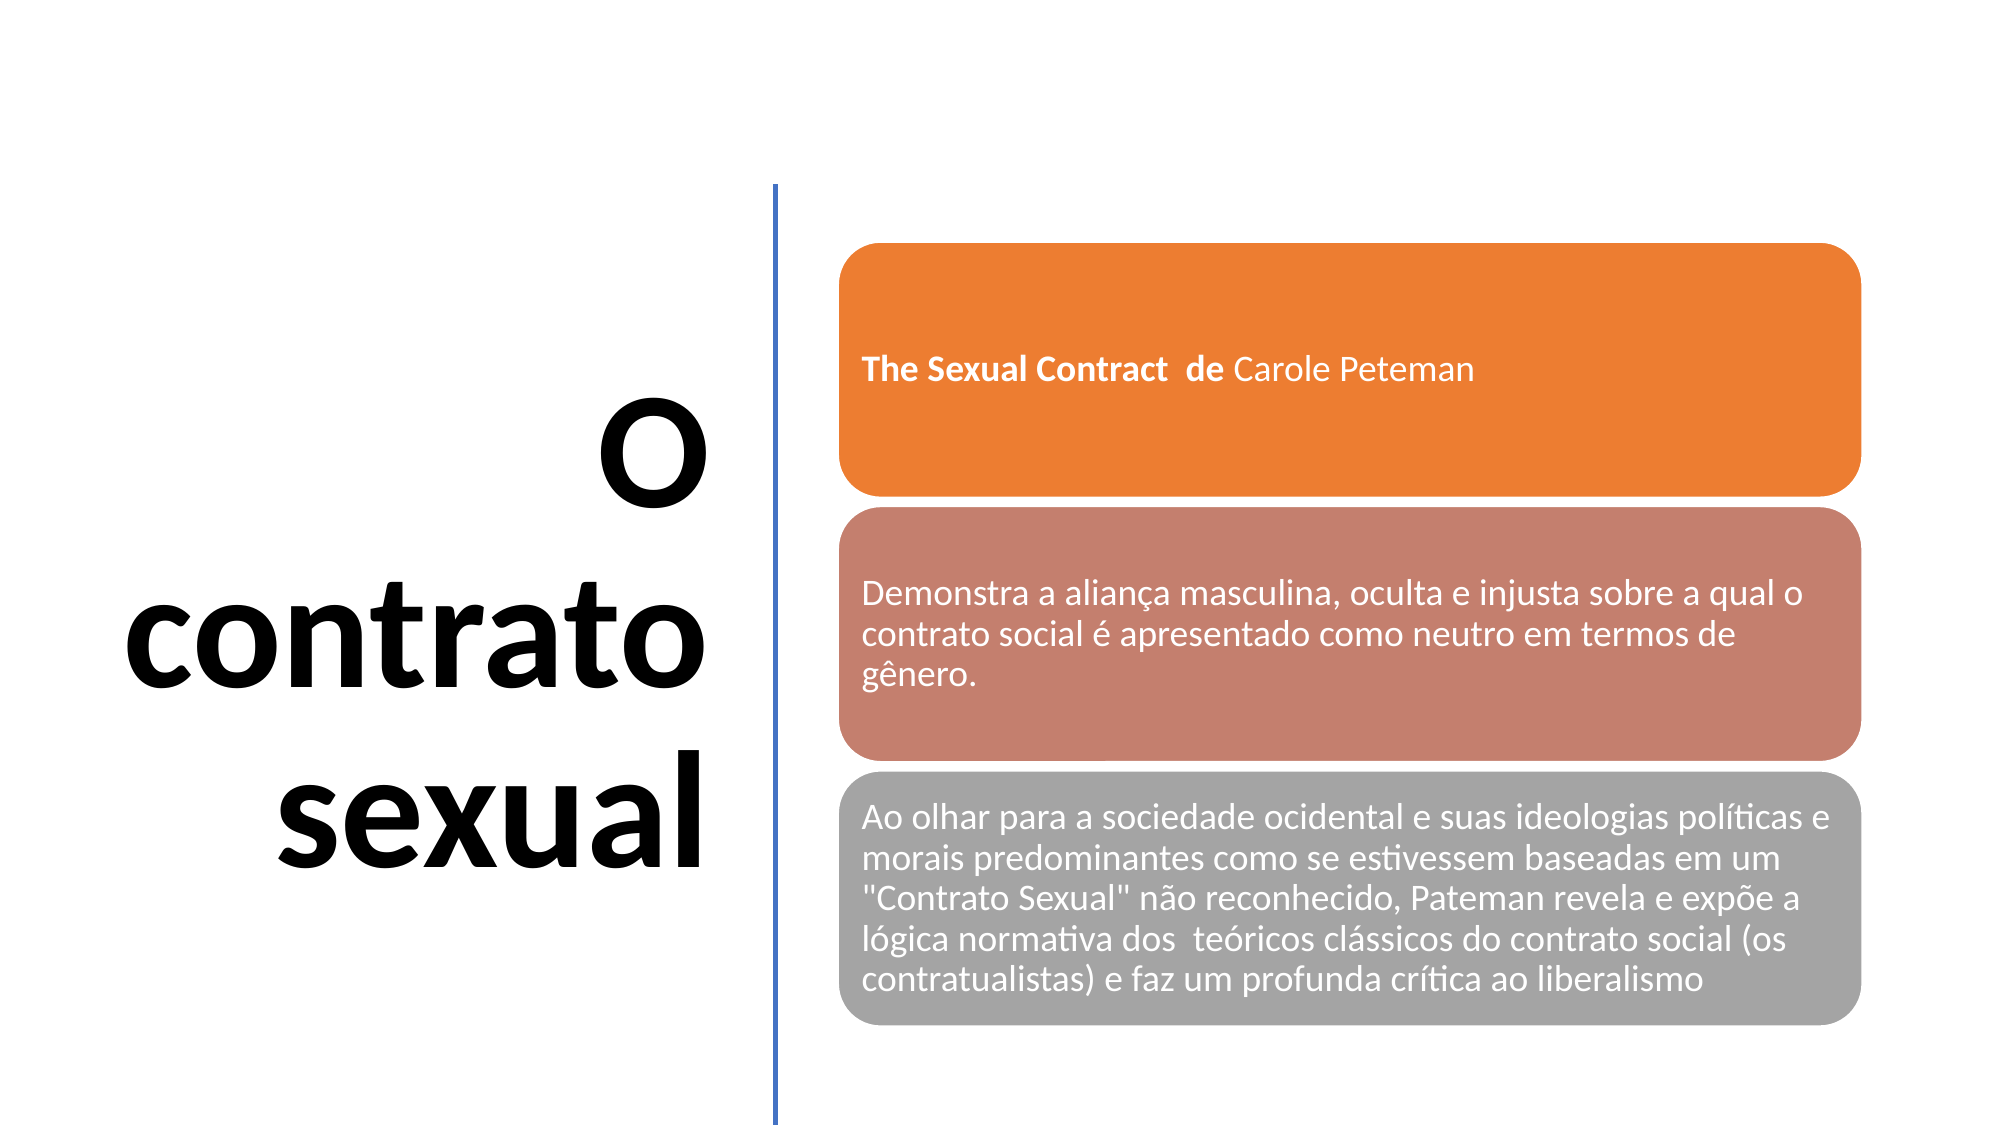

# O contrato sexual

The Sexual Contract  de Carole Peteman

Demonstra a aliança masculina, oculta e injusta sobre a qual o contrato social é apresentado como neutro em termos de gênero.

Ao olhar para a sociedade ocidental e suas ideologias políticas e morais predominantes como se estivessem baseadas em um "Contrato Sexual" não reconhecido, Pateman revela e expõe a lógica normativa dos  teóricos clássicos do contrato social (os contratualistas) e faz um profunda crítica ao liberalismo